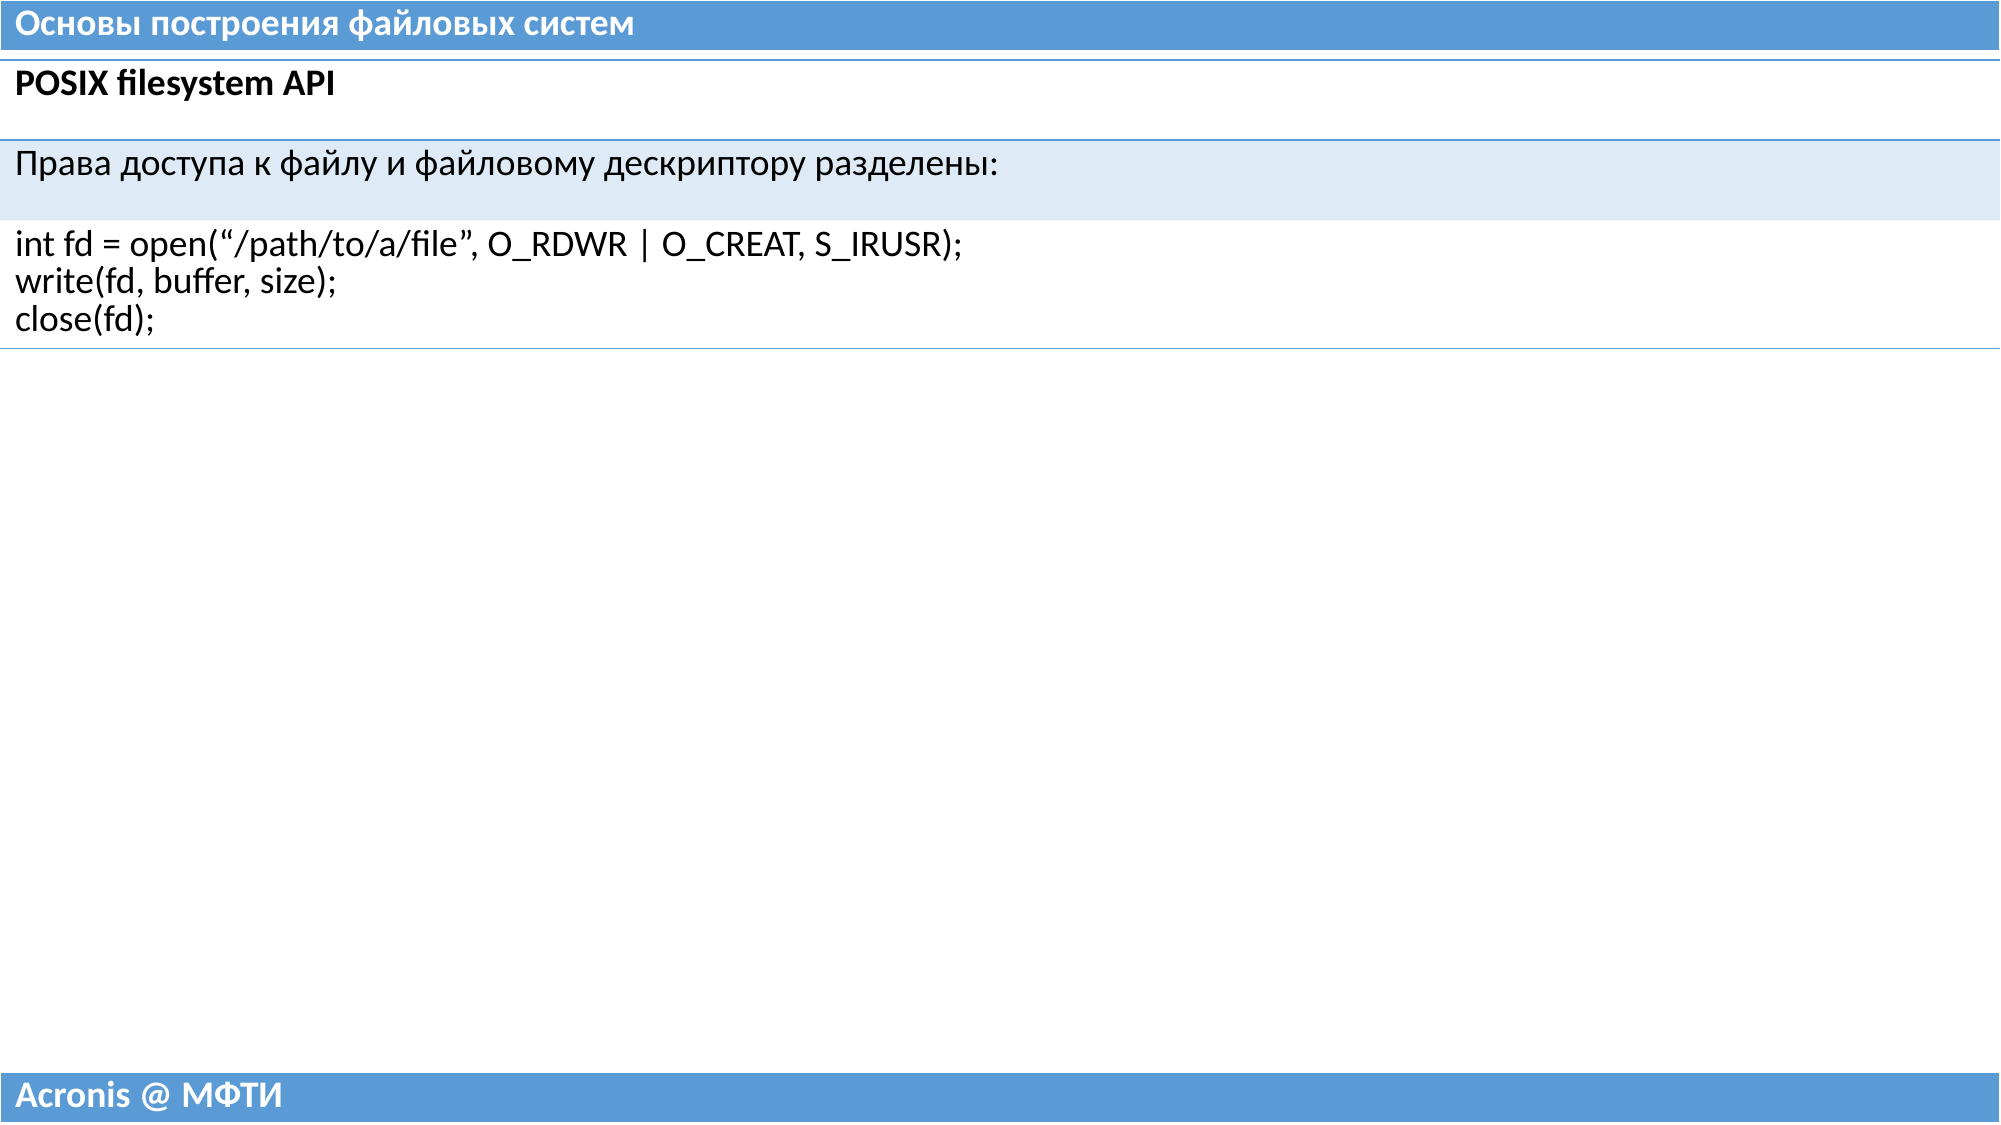

| Основы построения файловых систем |
| --- |
| POSIX filesystem API |
| --- |
| Права доступа к файлу и файловому дескриптору разделены: |
| int fd = open(“/path/to/a/file”, O\_RDWR | O\_CREAT, S\_IRUSR); write(fd, buffer, size); close(fd); |
| Acronis @ МФТИ |
| --- |